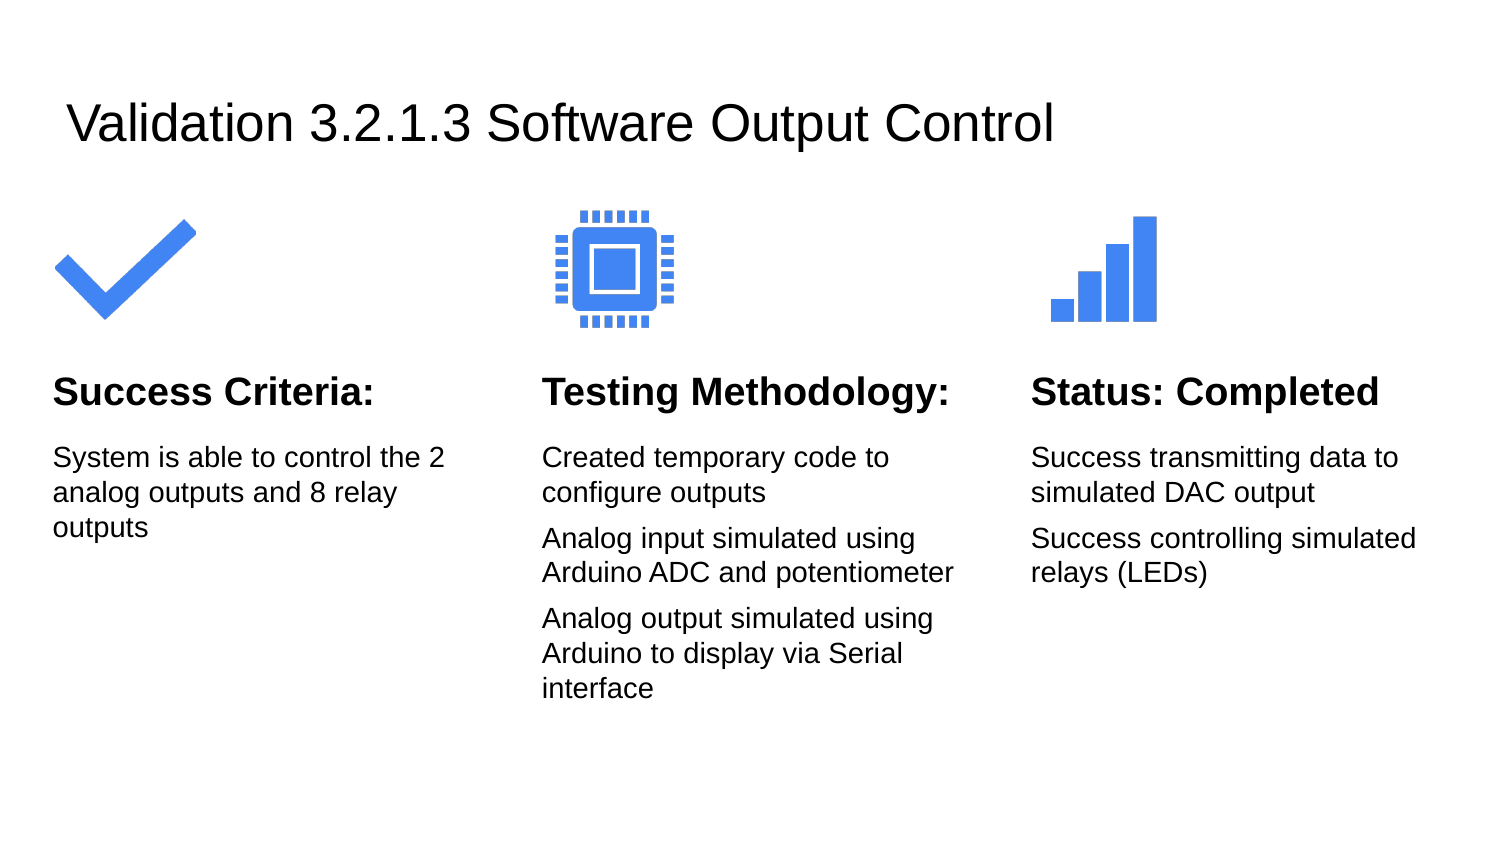

# Validation 3.2.1.3 Software Output Control
Success Criteria:
System is able to control the 2 analog outputs and 8 relay outputs
Testing Methodology:
Created temporary code to configure outputs
Analog input simulated using Arduino ADC and potentiometer
Analog output simulated using Arduino to display via Serial interface

Status: Completed
Success transmitting data to simulated DAC output
Success controlling simulated relays (LEDs)